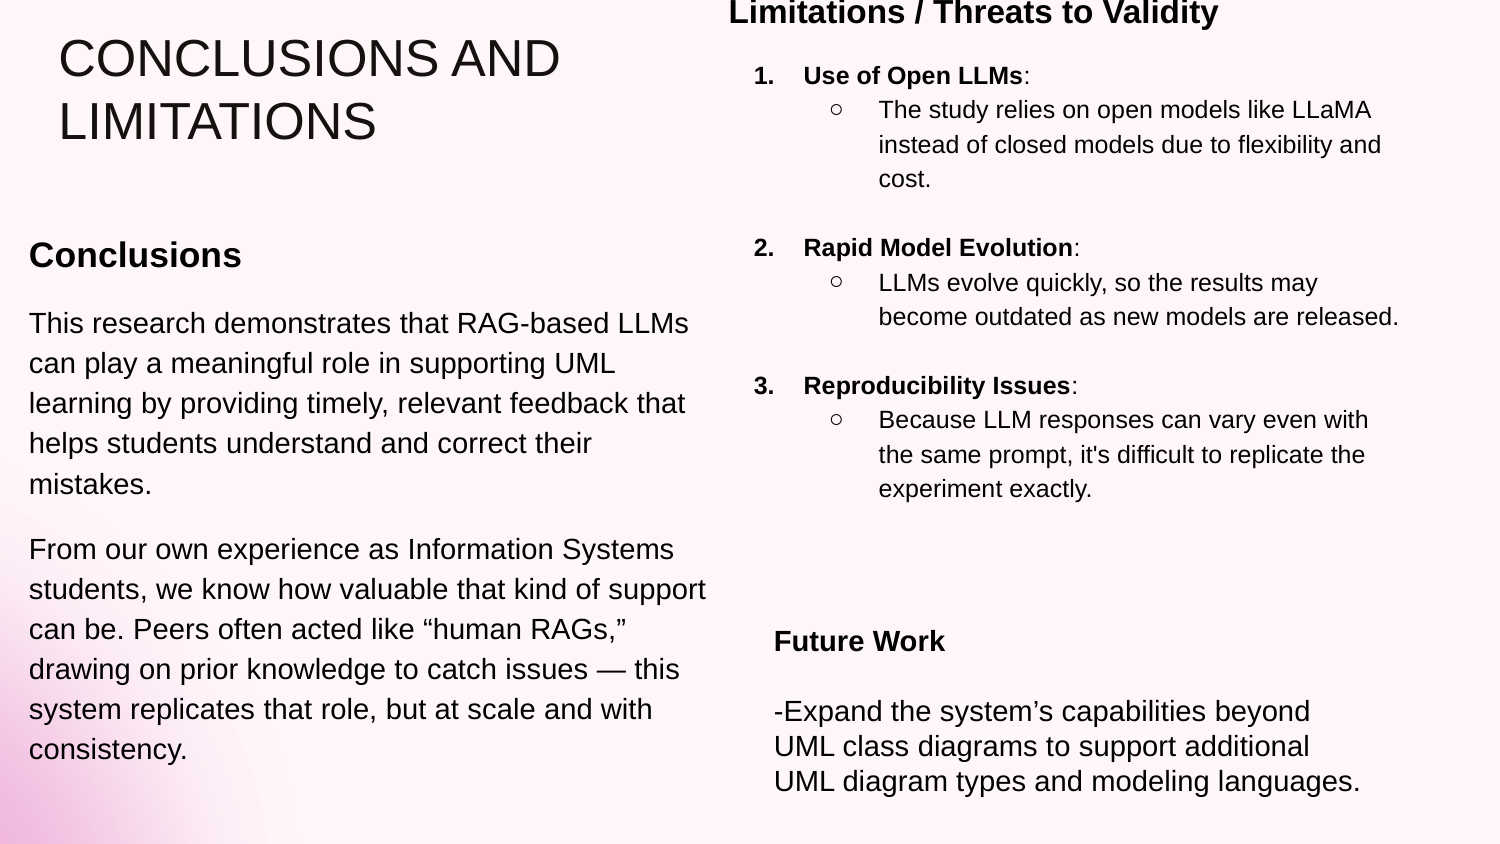

Limitations / Threats to Validity
Use of Open LLMs:
The study relies on open models like LLaMA instead of closed models due to flexibility and cost.
Rapid Model Evolution:
LLMs evolve quickly, so the results may become outdated as new models are released.

Reproducibility Issues:
Because LLM responses can vary even with the same prompt, it's difficult to replicate the experiment exactly.

# CONCLUSIONS AND LIMITATIONS
Conclusions
This research demonstrates that RAG-based LLMs can play a meaningful role in supporting UML learning by providing timely, relevant feedback that helps students understand and correct their mistakes.
From our own experience as Information Systems students, we know how valuable that kind of support can be. Peers often acted like “human RAGs,” drawing on prior knowledge to catch issues — this system replicates that role, but at scale and with consistency.

Future Work

-Expand the system’s capabilities beyond UML class diagrams to support additional UML diagram types and modeling languages.